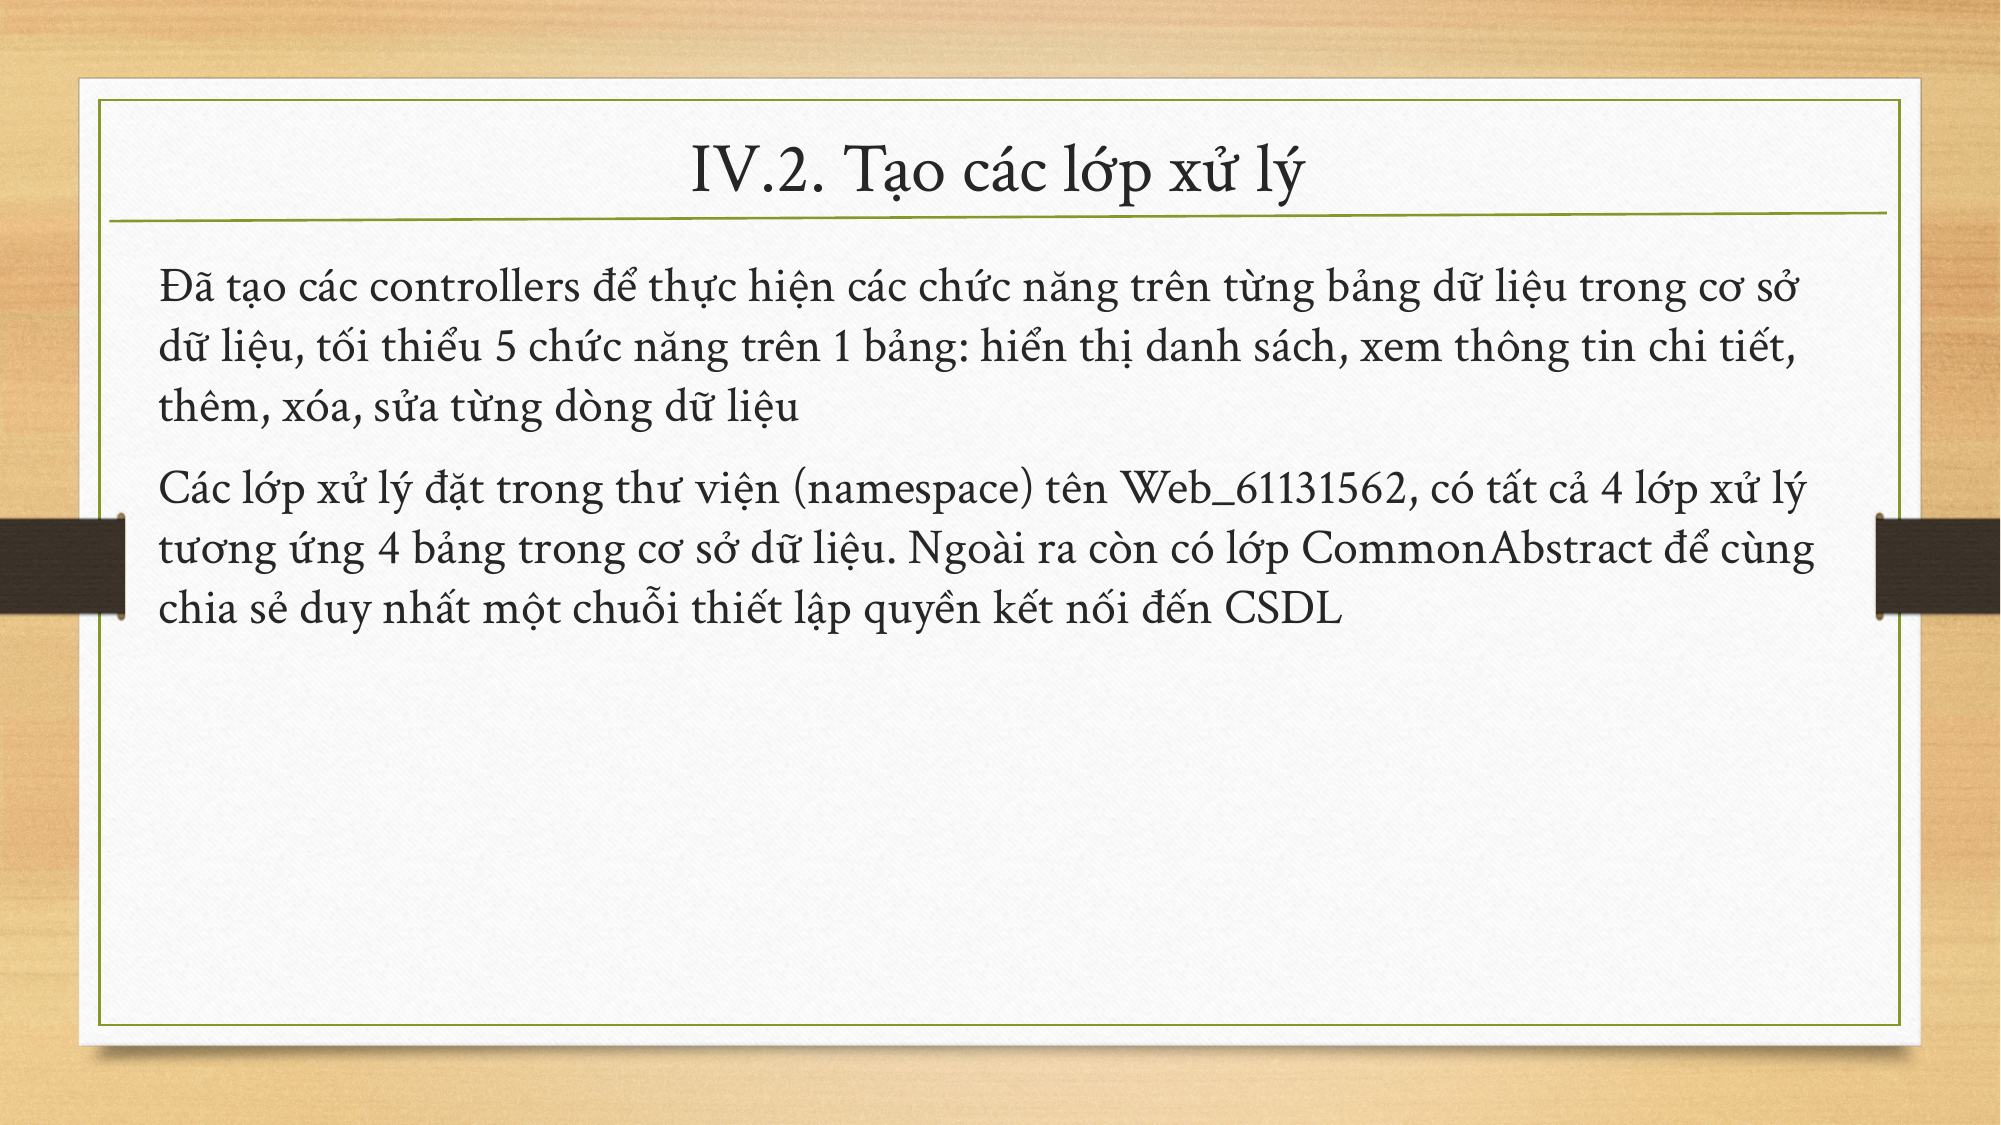

# IV.2. Tạo các lớp xử lý
Đã tạo các controllers để thực hiện các chức năng trên từng bảng dữ liệu trong cơ sở dữ liệu, tối thiểu 5 chức năng trên 1 bảng: hiển thị danh sách, xem thông tin chi tiết, thêm, xóa, sửa từng dòng dữ liệu
Các lớp xử lý đặt trong thư viện (namespace) tên Web_61131562, có tất cả 4 lớp xử lý tương ứng 4 bảng trong cơ sở dữ liệu. Ngoài ra còn có lớp CommonAbstract để cùng chia sẻ duy nhất một chuỗi thiết lập quyền kết nối đến CSDL